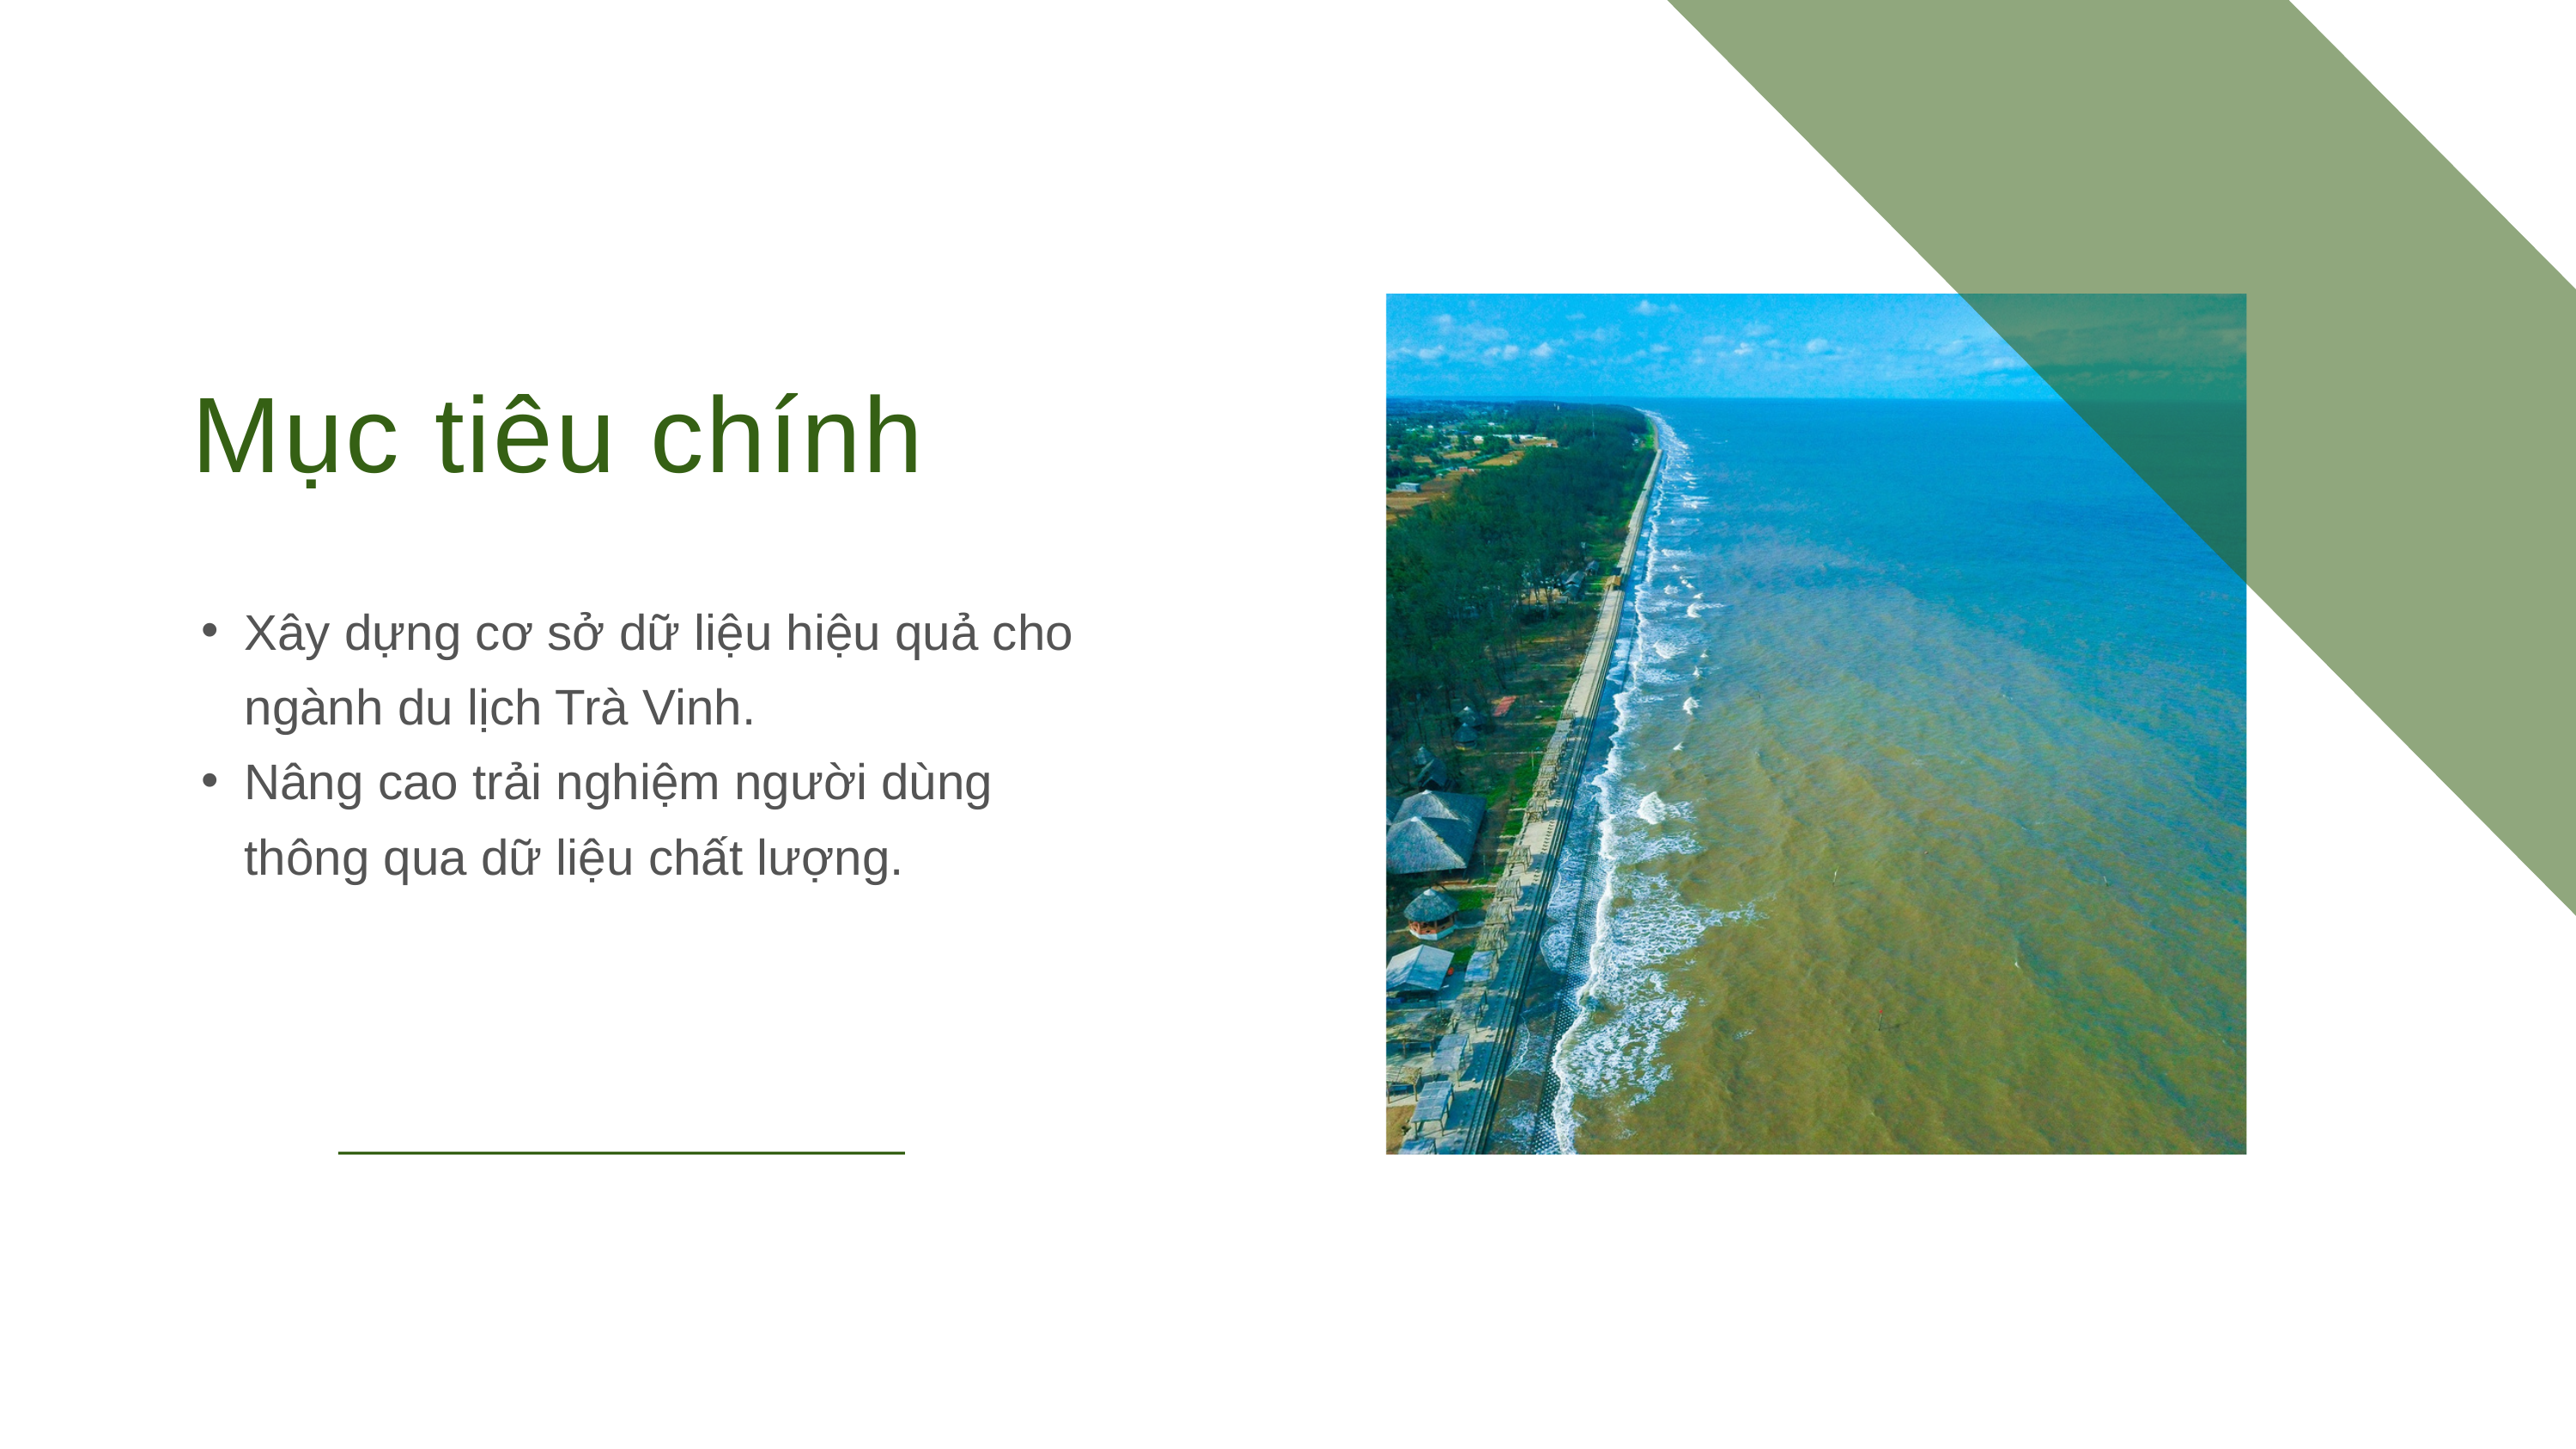

Mục tiêu chính
Xây dựng cơ sở dữ liệu hiệu quả cho ngành du lịch Trà Vinh.
Nâng cao trải nghiệm người dùng thông qua dữ liệu chất lượng.